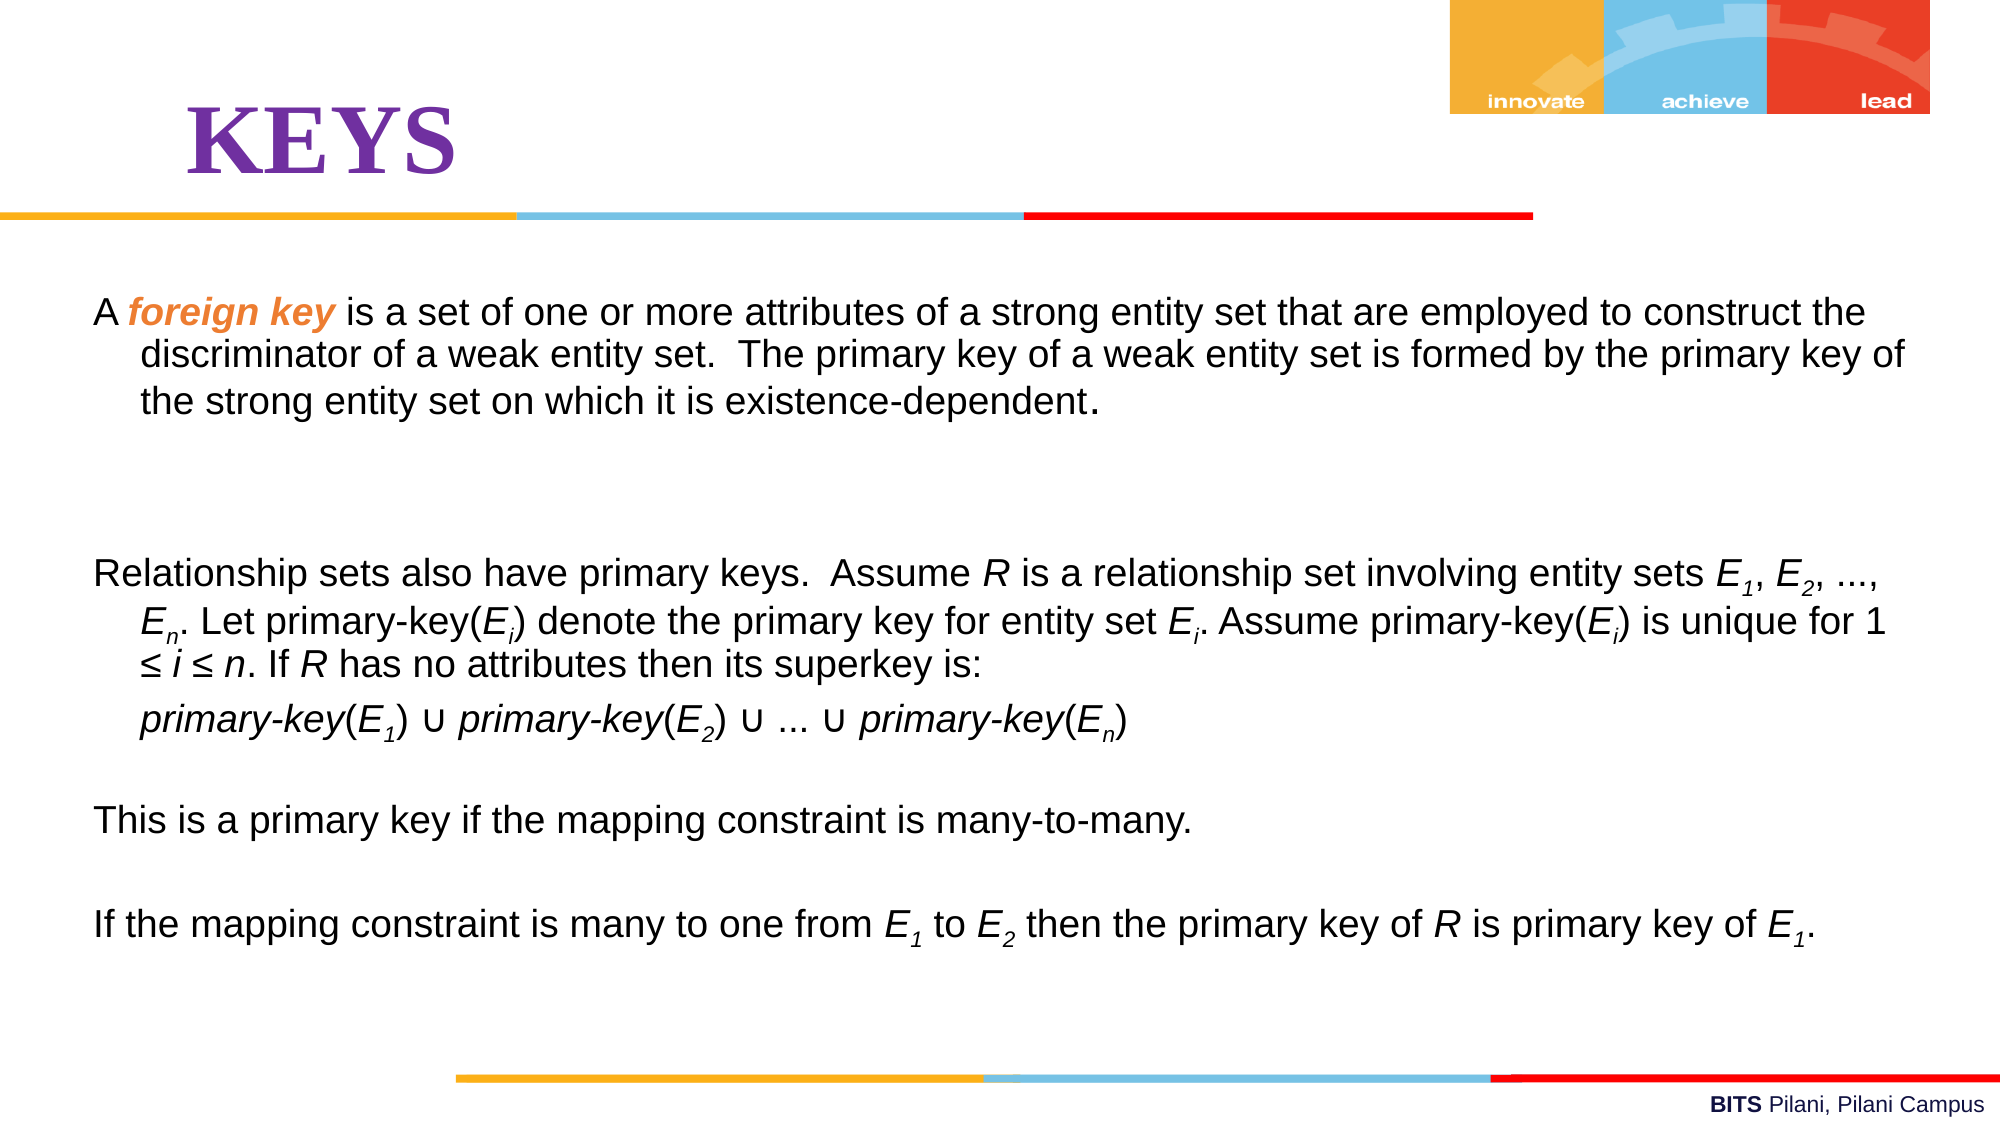

KEYS
A foreign key is a set of one or more attributes of a strong entity set that are employed to construct the discriminator of a weak entity set.  The primary key of a weak entity set is formed by the primary key of the strong entity set on which it is existence-dependent.

Relationship sets also have primary keys.  Assume R is a relationship set involving entity sets E1, E2, ..., En. Let primary-key(Ei) denote the primary key for entity set Ei. Assume primary-key(Ei) is unique for 1 ≤ i ≤ n. If R has no attributes then its superkey is:
	primary-key(E1) ∪ primary-key(E2) ∪ ... ∪ primary-key(En)

This is a primary key if the mapping constraint is many-to-many.

If the mapping constraint is many to one from E1 to E2 then the primary key of R is primary key of E1.